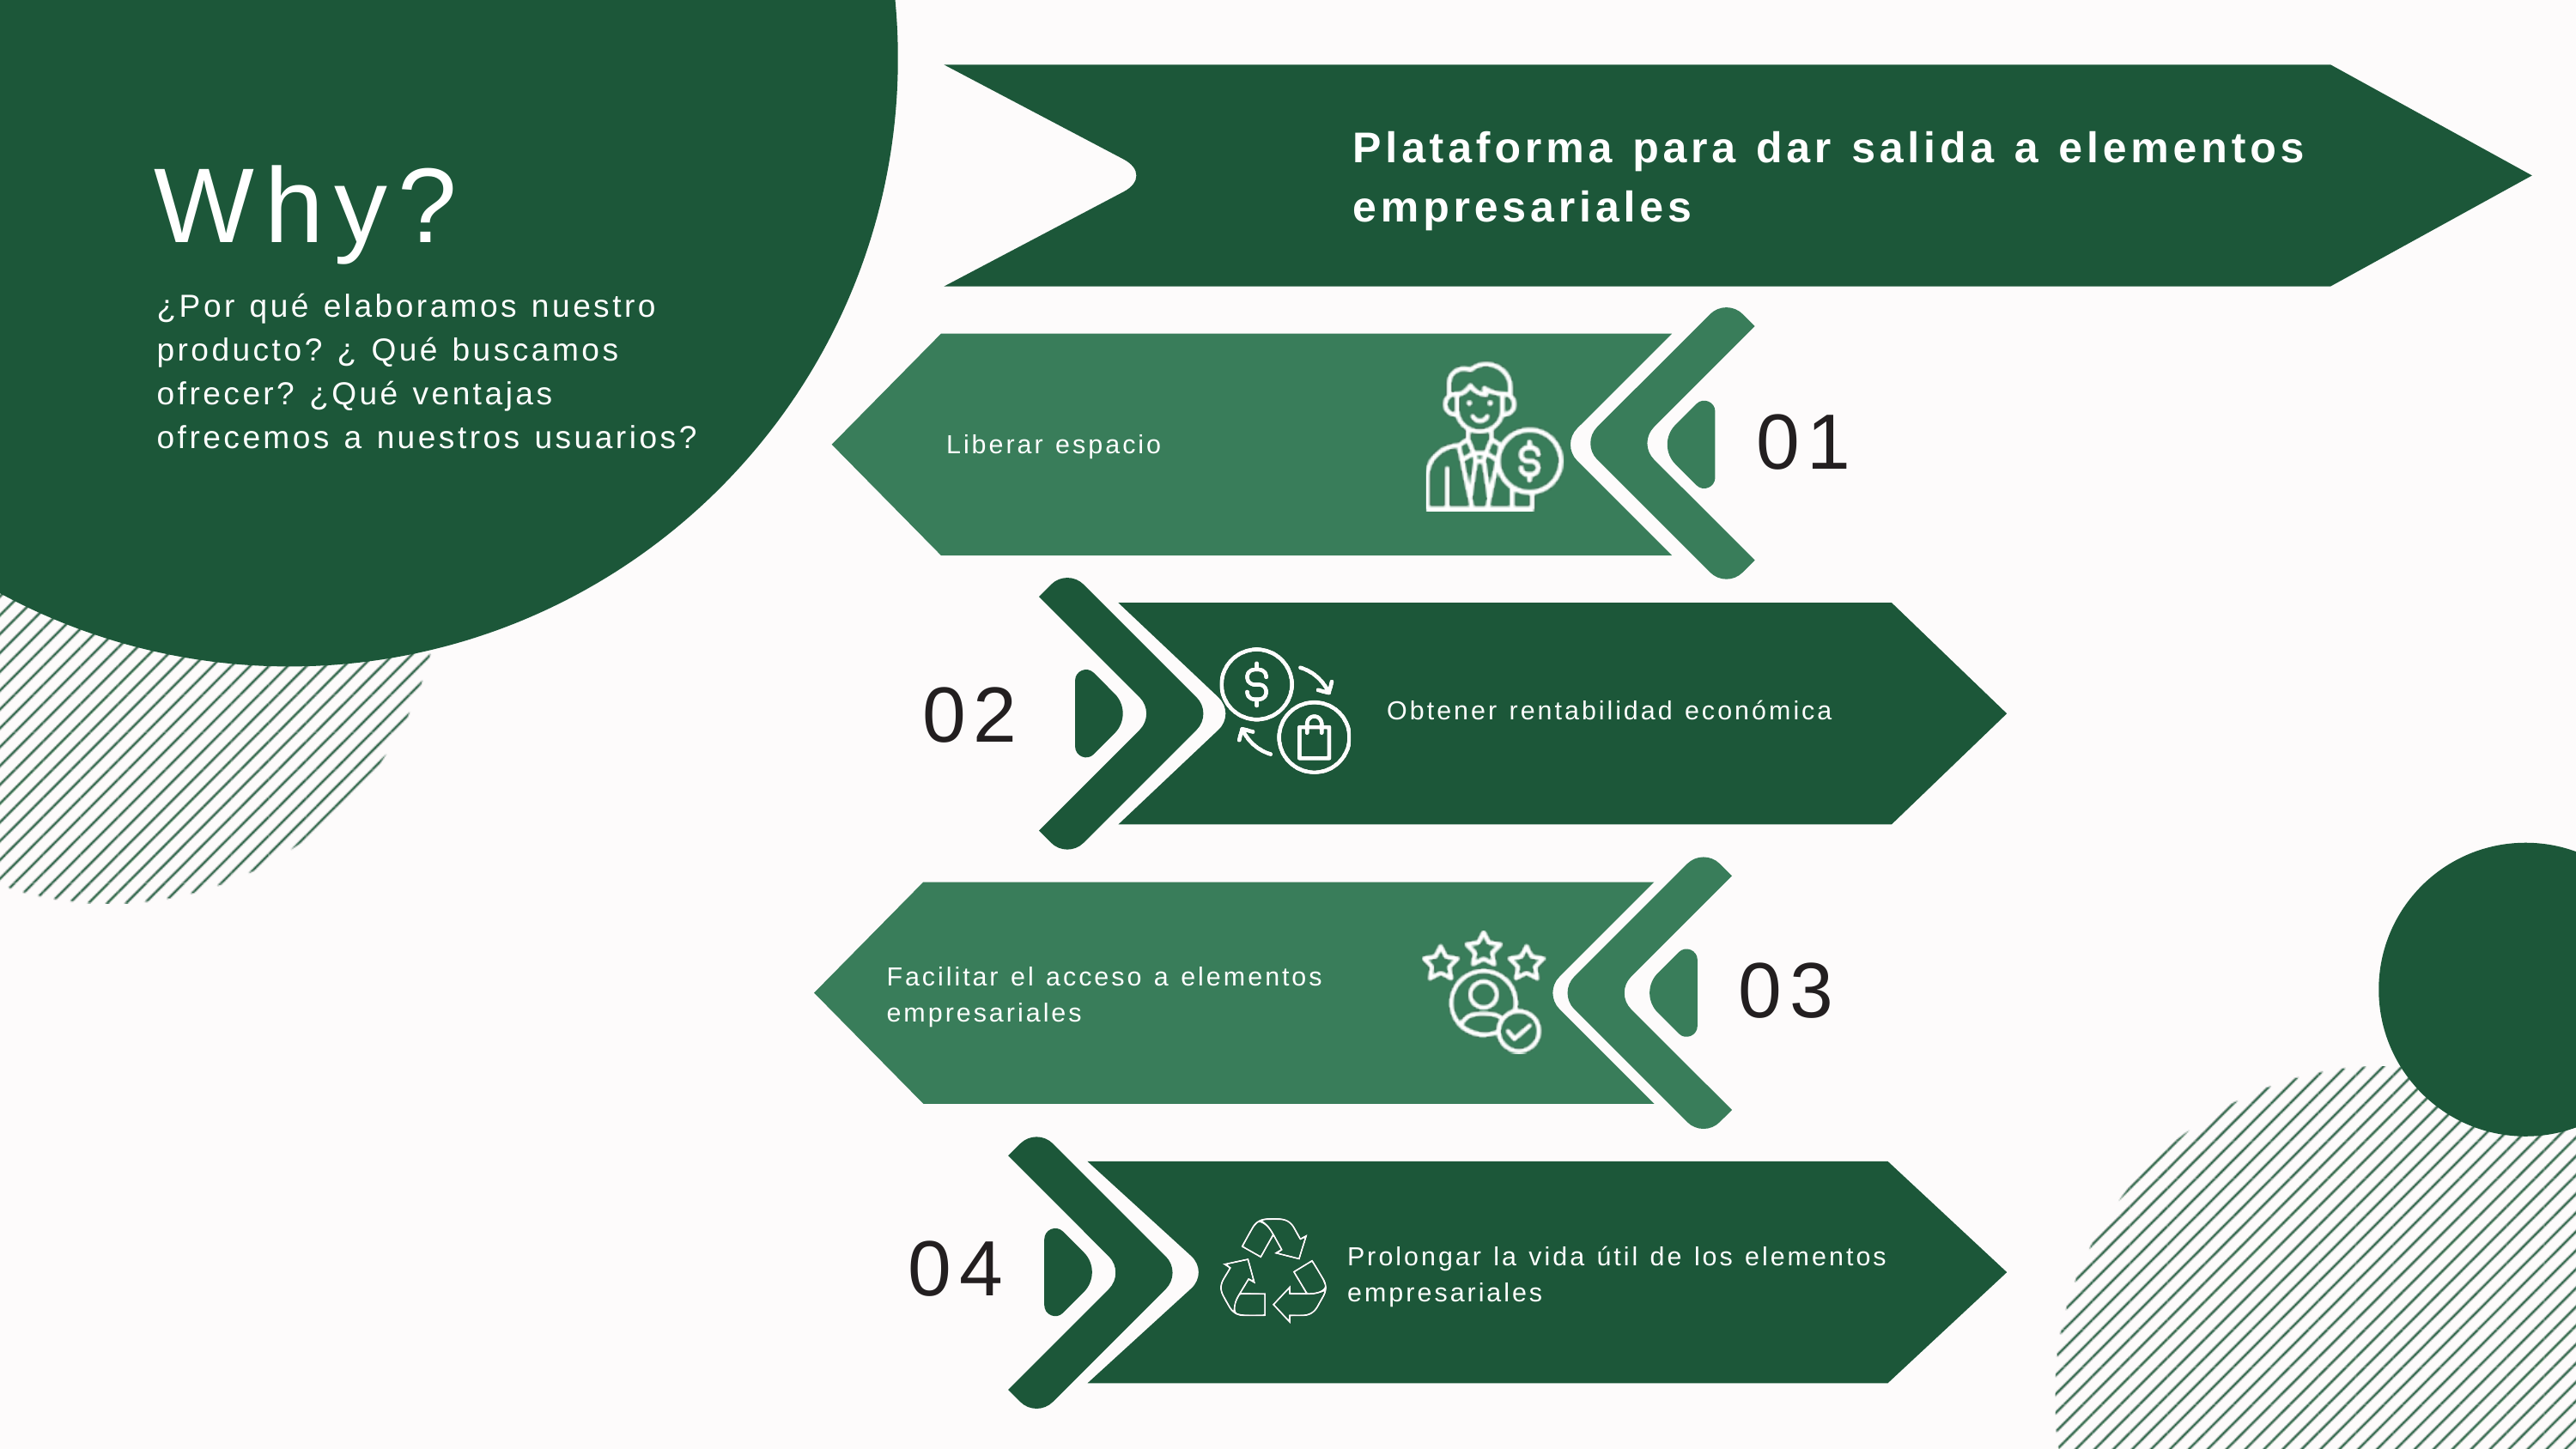

Plataforma para dar salida a elementos empresariales
Why?

¿Por qué elaboramos nuestro producto? ¿ Qué buscamos ofrecer? ¿Qué ventajas ofrecemos a nuestros usuarios?

01

Liberar espacio

02

Obtener rentabilidad económica

03

Facilitar el acceso a elementos empresariales

04

Prolongar la vida útil de los elementos empresariales